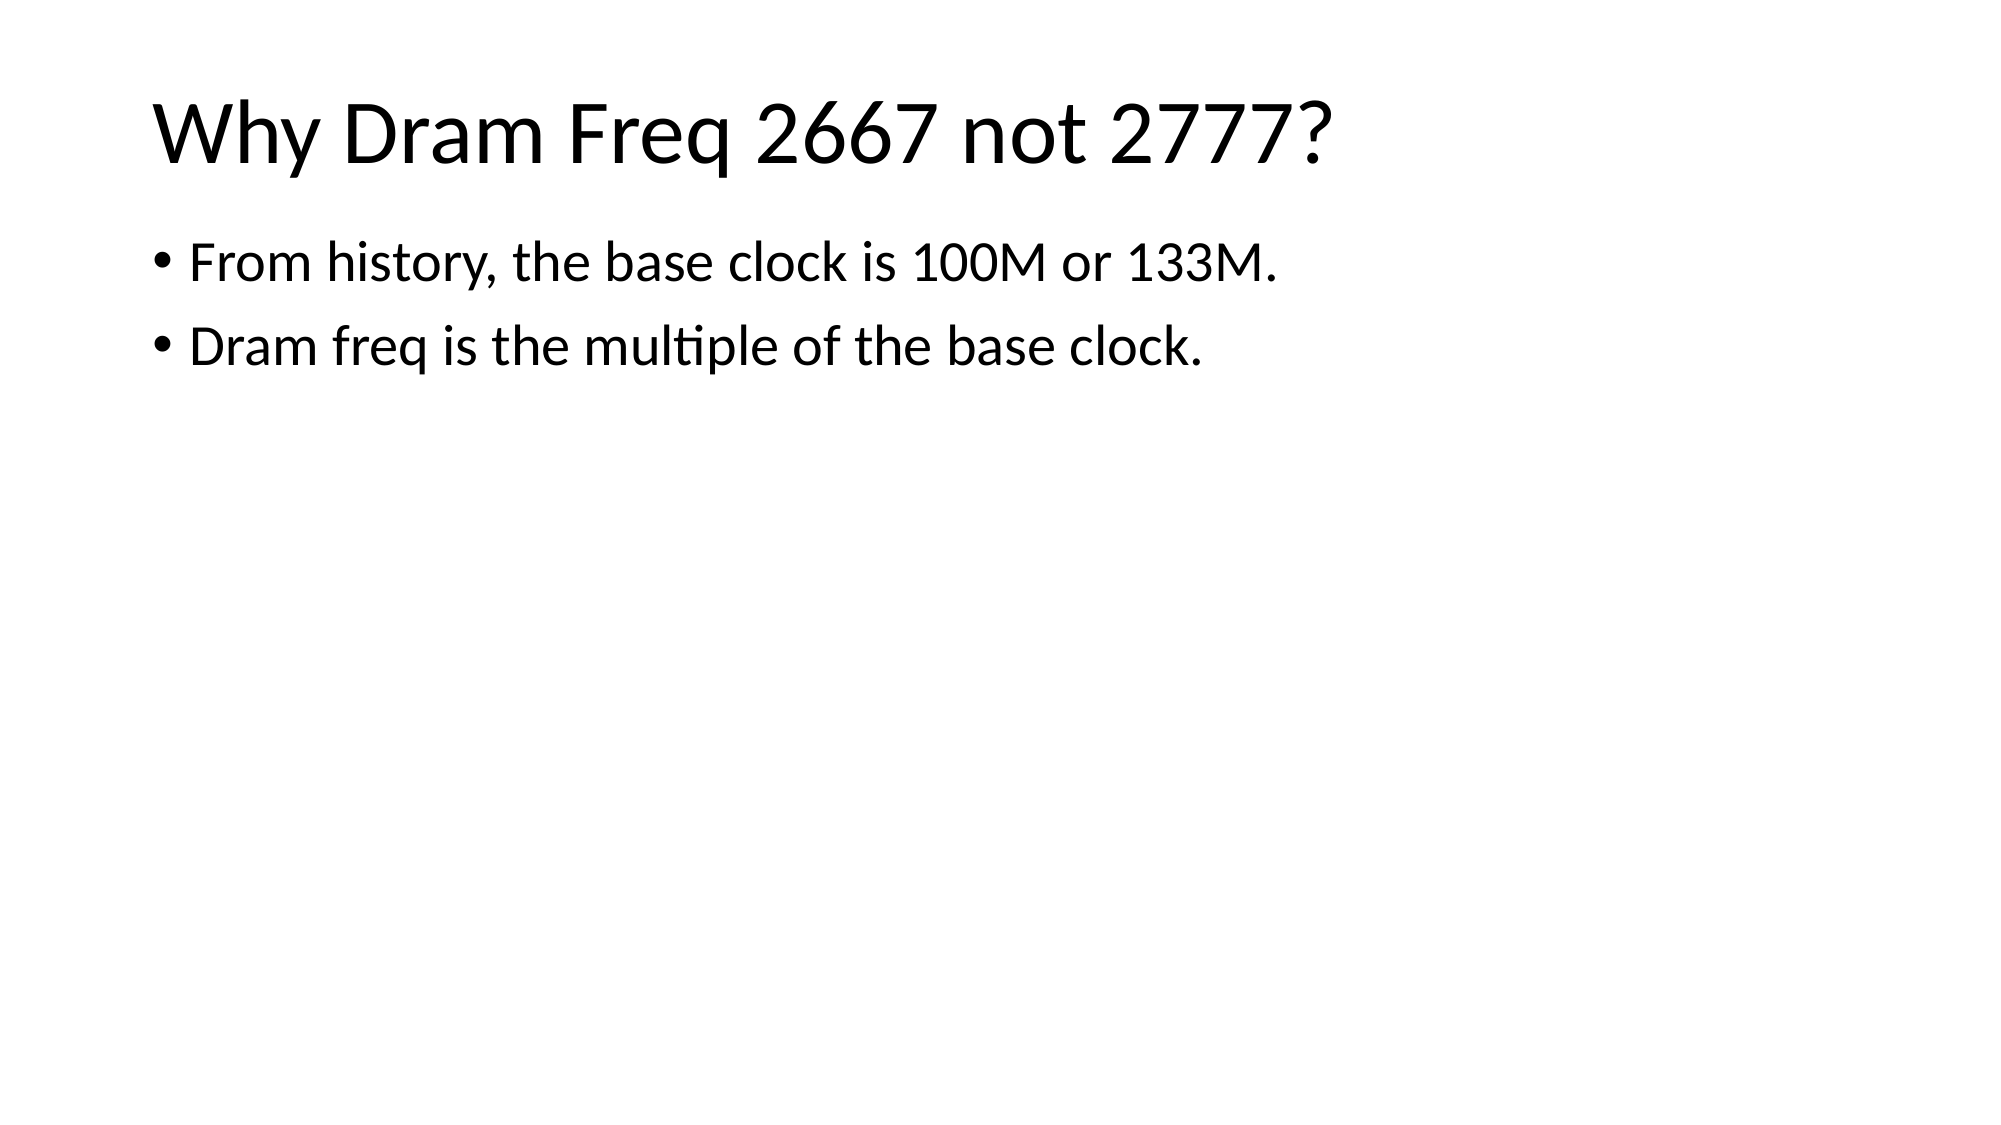

# Why Dram Freq 2667 not 2777?
From history, the base clock is 100M or 133M.
Dram freq is the multiple of the base clock.